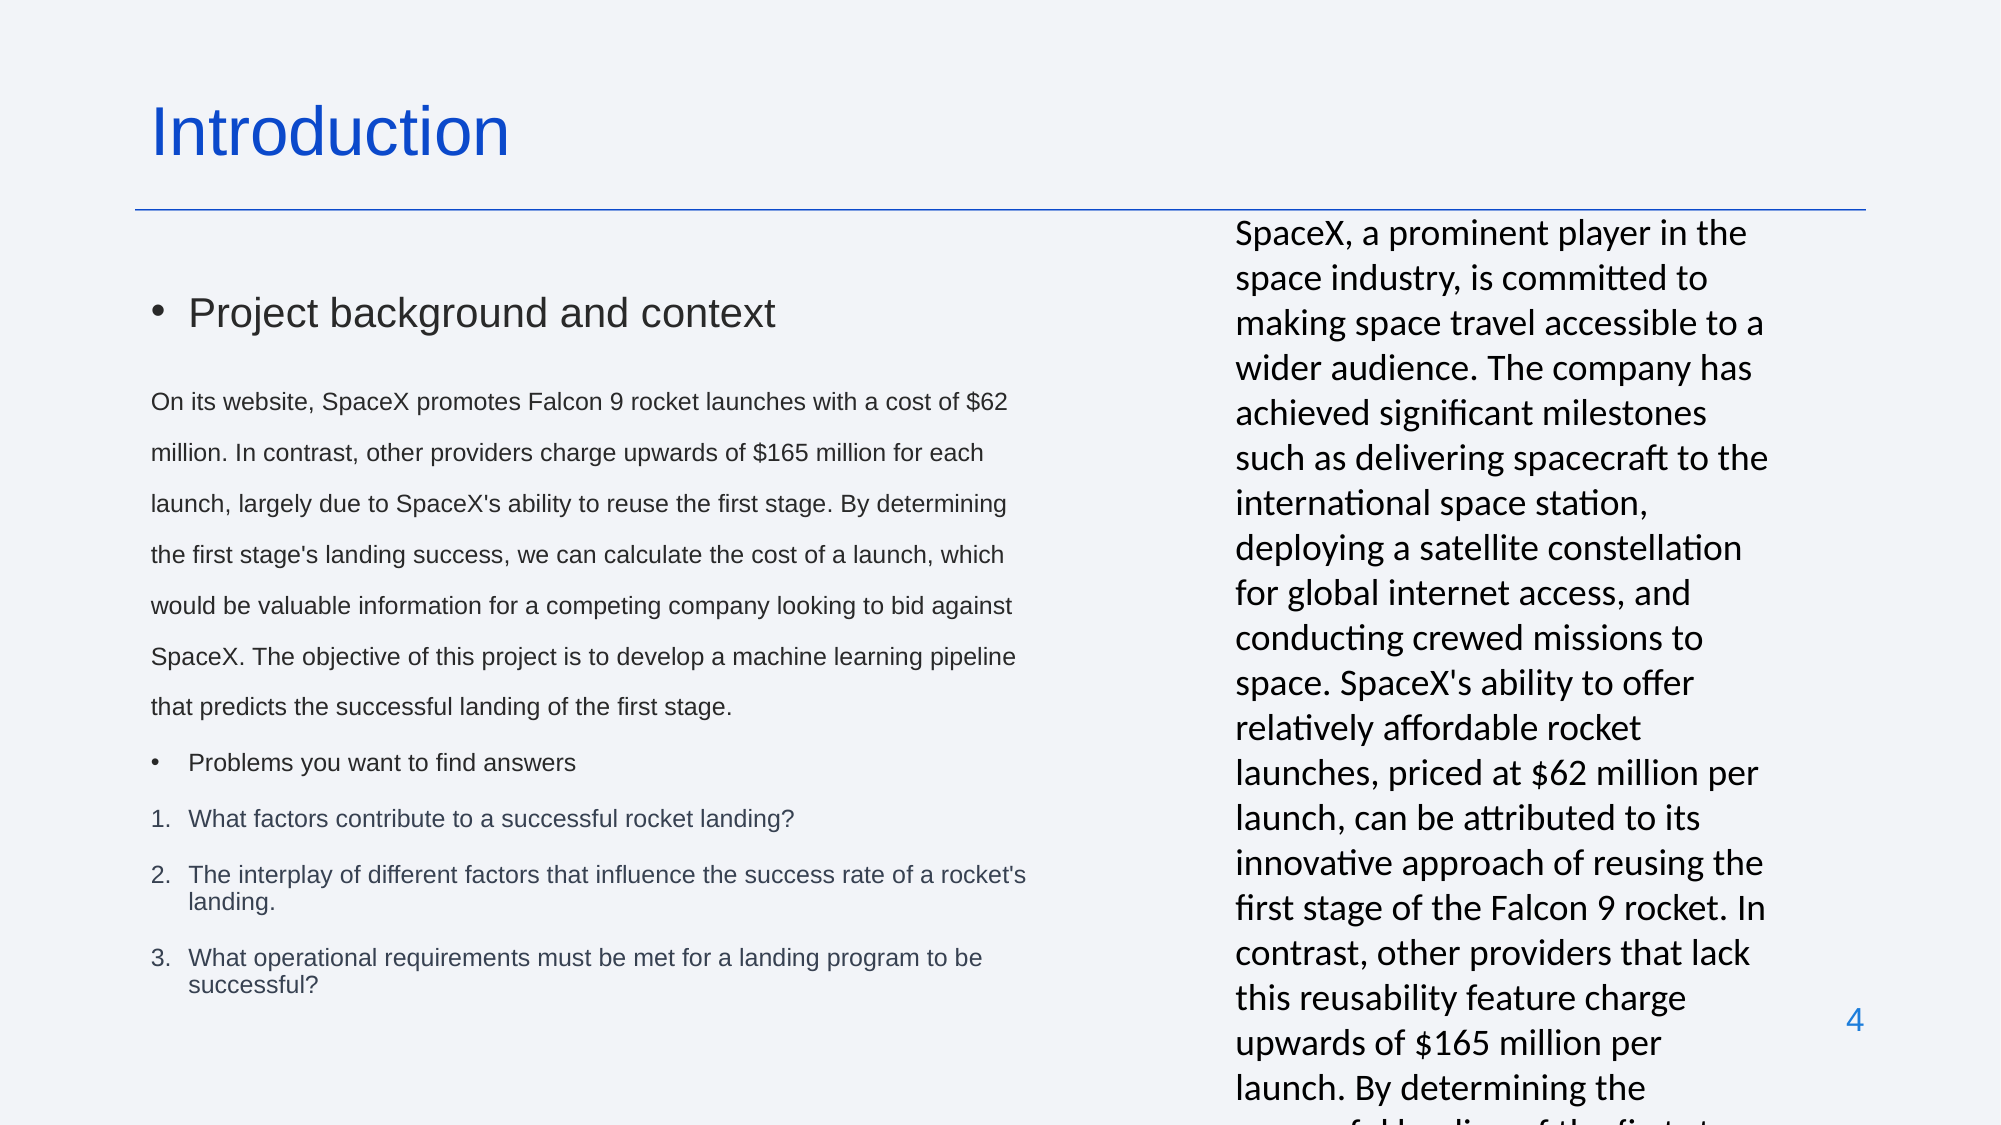

Introduction
SpaceX, a prominent player in the space industry, is committed to making space travel accessible to a wider audience. The company has achieved significant milestones such as delivering spacecraft to the international space station, deploying a satellite constellation for global internet access, and conducting crewed missions to space. SpaceX's ability to offer relatively affordable rocket launches, priced at $62 million per launch, can be attributed to its innovative approach of reusing the first stage of the Falcon 9 rocket. In contrast, other providers that lack this reusability feature charge upwards of $165 million per launch. By determining the successful landing of the first stage, we can accurately calculate the cost of the launch. To accomplish this, we can leverage publicly available data and employ machine learning models to predict the likelihood of SpaceX, or a competing company, being able to reuse the first stage.
Project background and context
On its website, SpaceX promotes Falcon 9 rocket launches with a cost of $62 million. In contrast, other providers charge upwards of $165 million for each launch, largely due to SpaceX's ability to reuse the first stage. By determining the first stage's landing success, we can calculate the cost of a launch, which would be valuable information for a competing company looking to bid against SpaceX. The objective of this project is to develop a machine learning pipeline that predicts the successful landing of the first stage.
Problems you want to find answers
What factors contribute to a successful rocket landing?
The interplay of different factors that influence the success rate of a rocket's landing.
What operational requirements must be met for a landing program to be successful?

4